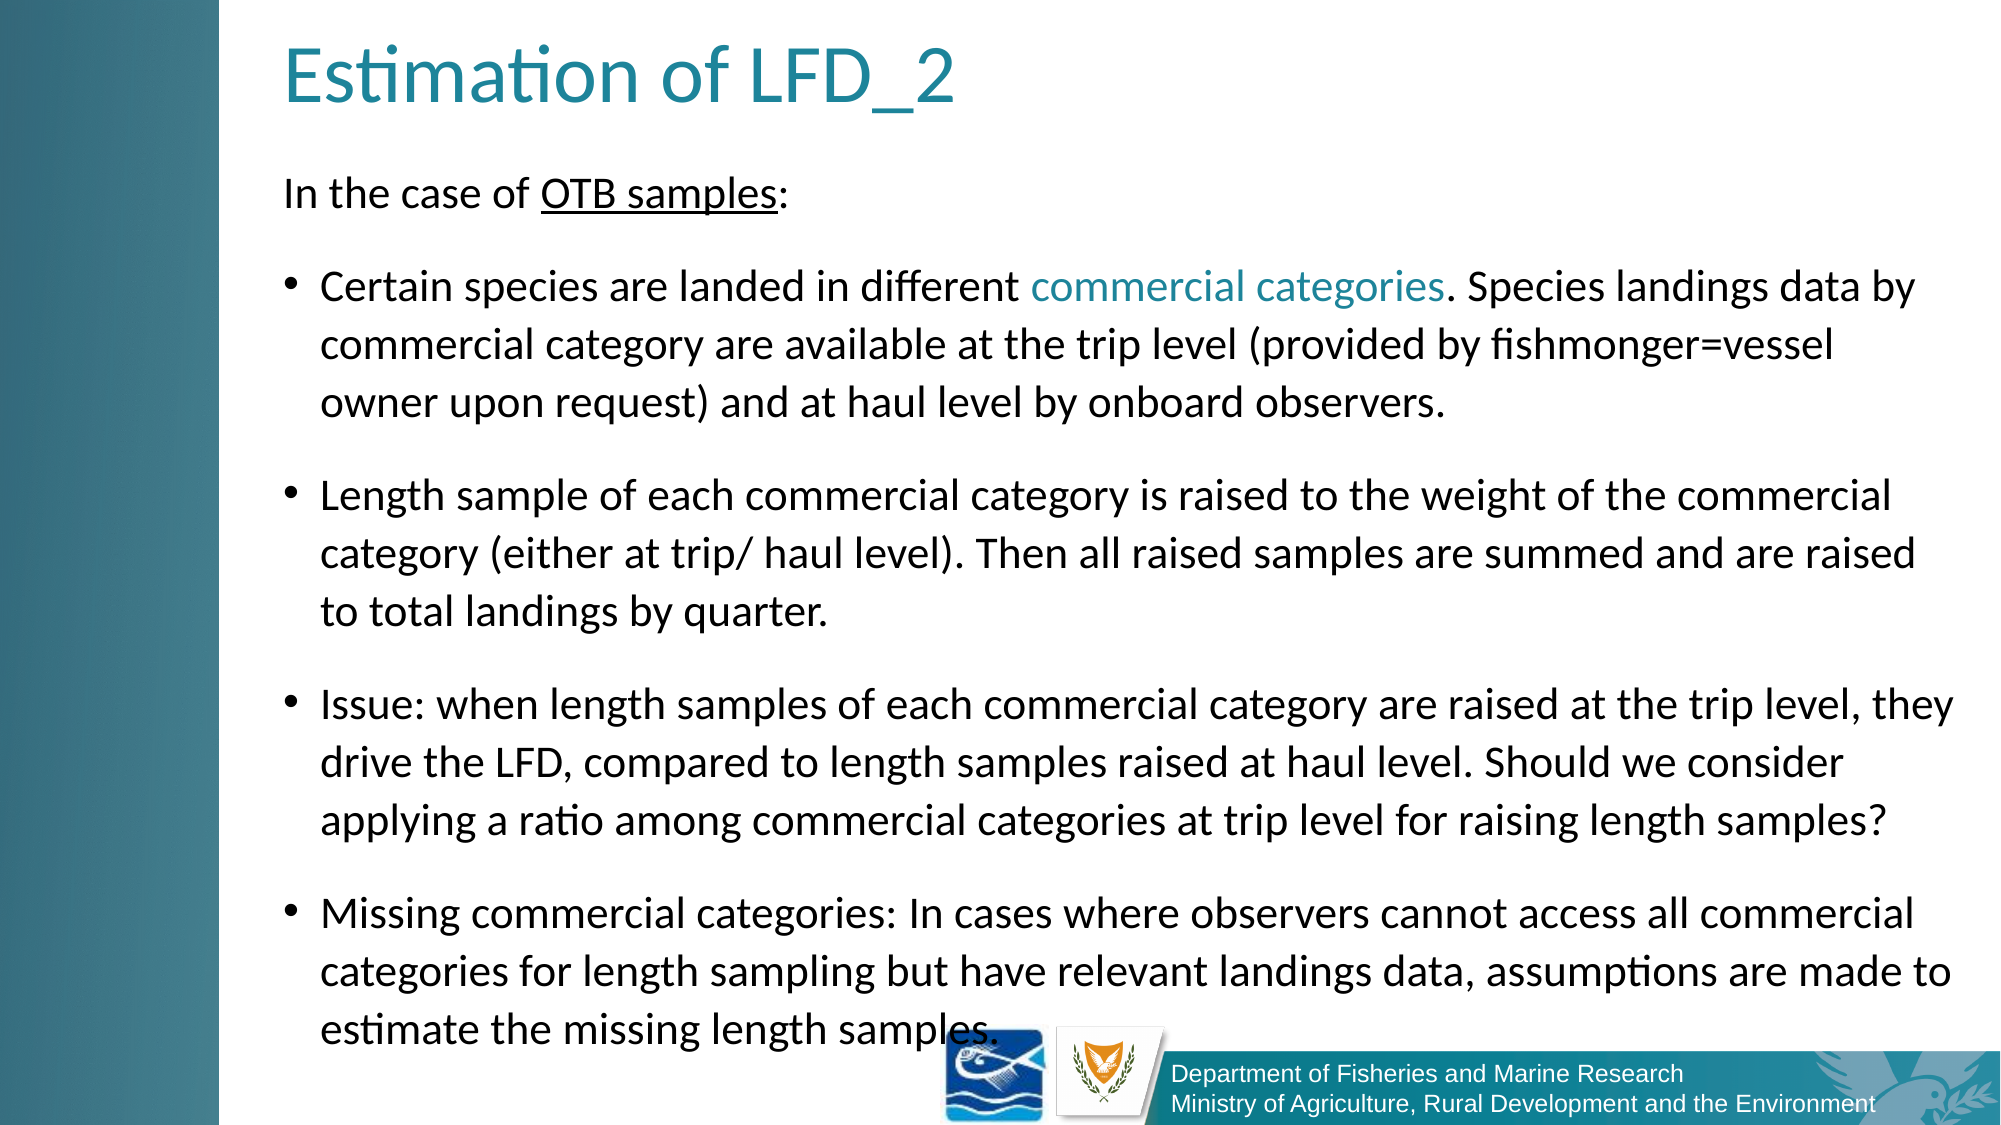

# Estimation of LFD_2
In the case of OTB samples:
Certain species are landed in different commercial categories. Species landings data by commercial category are available at the trip level (provided by fishmonger=vessel owner upon request) and at haul level by onboard observers.
Length sample of each commercial category is raised to the weight of the commercial category (either at trip/ haul level). Then all raised samples are summed and are raised to total landings by quarter.
Issue: when length samples of each commercial category are raised at the trip level, they drive the LFD, compared to length samples raised at haul level. Should we consider applying a ratio among commercial categories at trip level for raising length samples?
Missing commercial categories: In cases where observers cannot access all commercial categories for length sampling but have relevant landings data, assumptions are made to estimate the missing length samples.